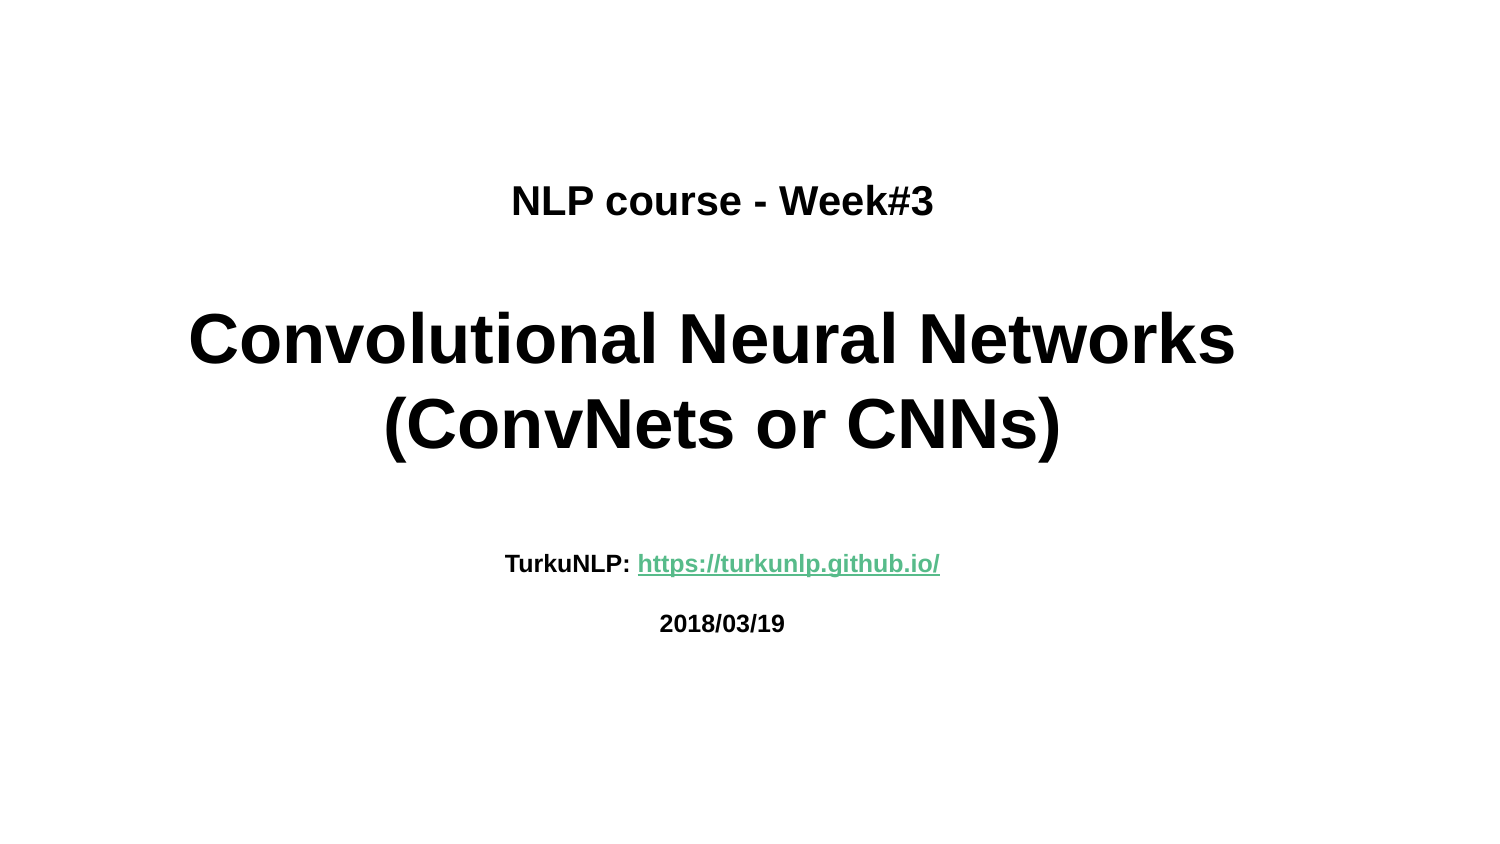

NLP course - Week#3

Convolutional Neural Networks
(ConvNets or CNNs)

TurkuNLP: https://turkunlp.github.io/

2018/03/19